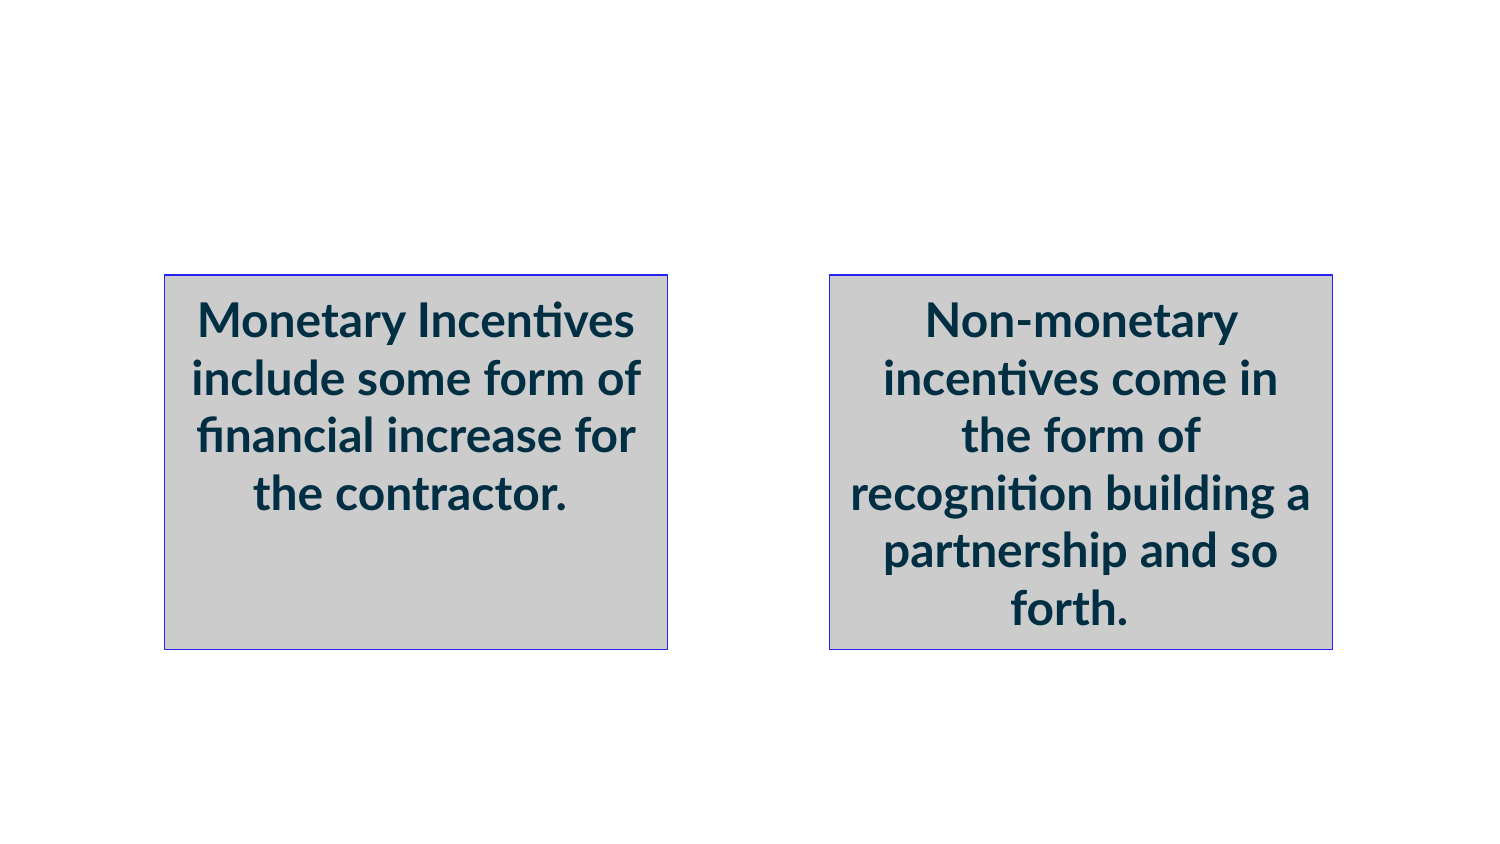

There are two types of incentives: Monetary and Non-Monetary.

Non-monetary incentives come in the form of recognition building a partnership and so forth.
Monetary Incentives include some form of financial increase for the contractor.